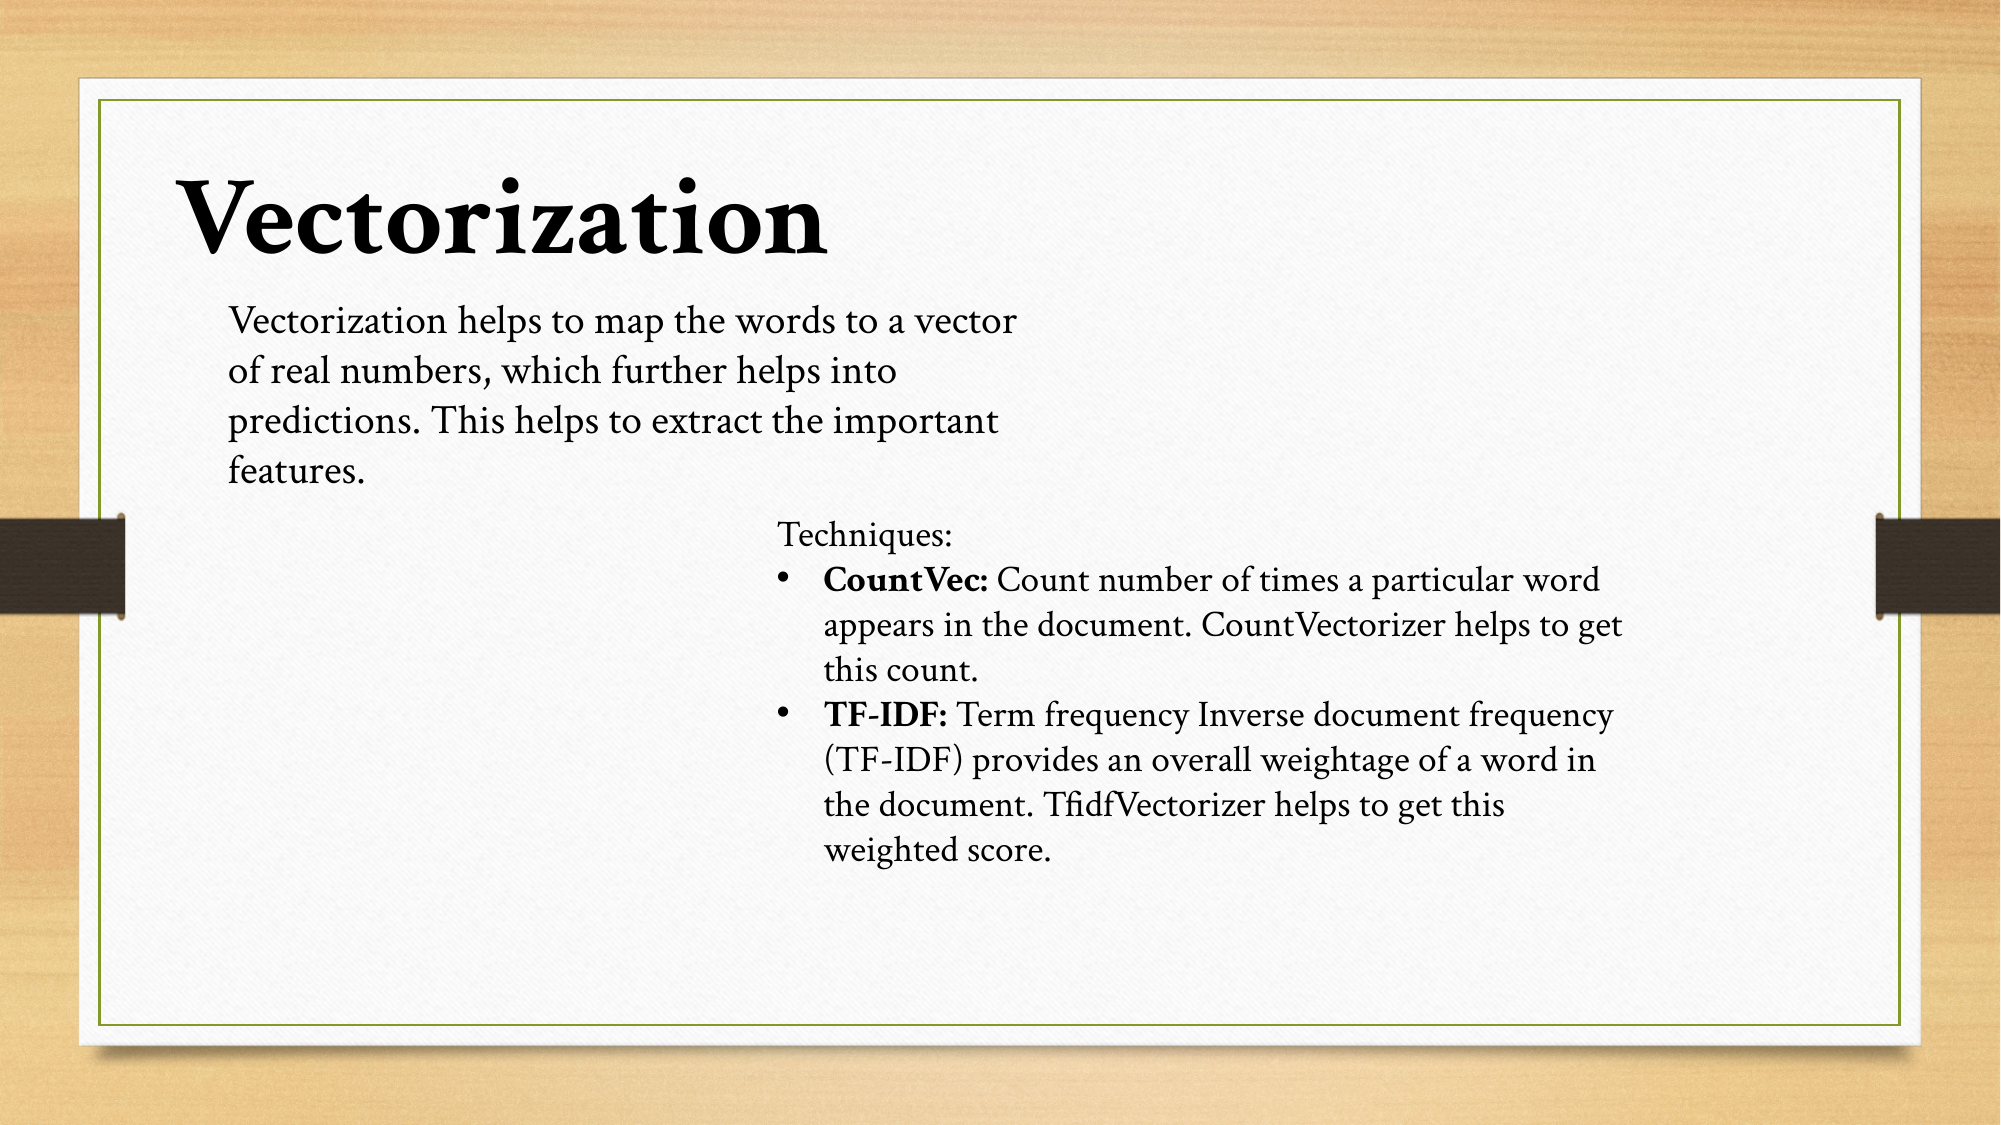

Vectorization
Vectorization helps to map the words to a vector of real numbers, which further helps into predictions. This helps to extract the important features.
Techniques:
CountVec: Count number of times a particular word appears in the document. CountVectorizer helps to get this count.
TF-IDF: Term frequency Inverse document frequency (TF-IDF) provides an overall weightage of a word in the document. TfidfVectorizer helps to get this weighted score.